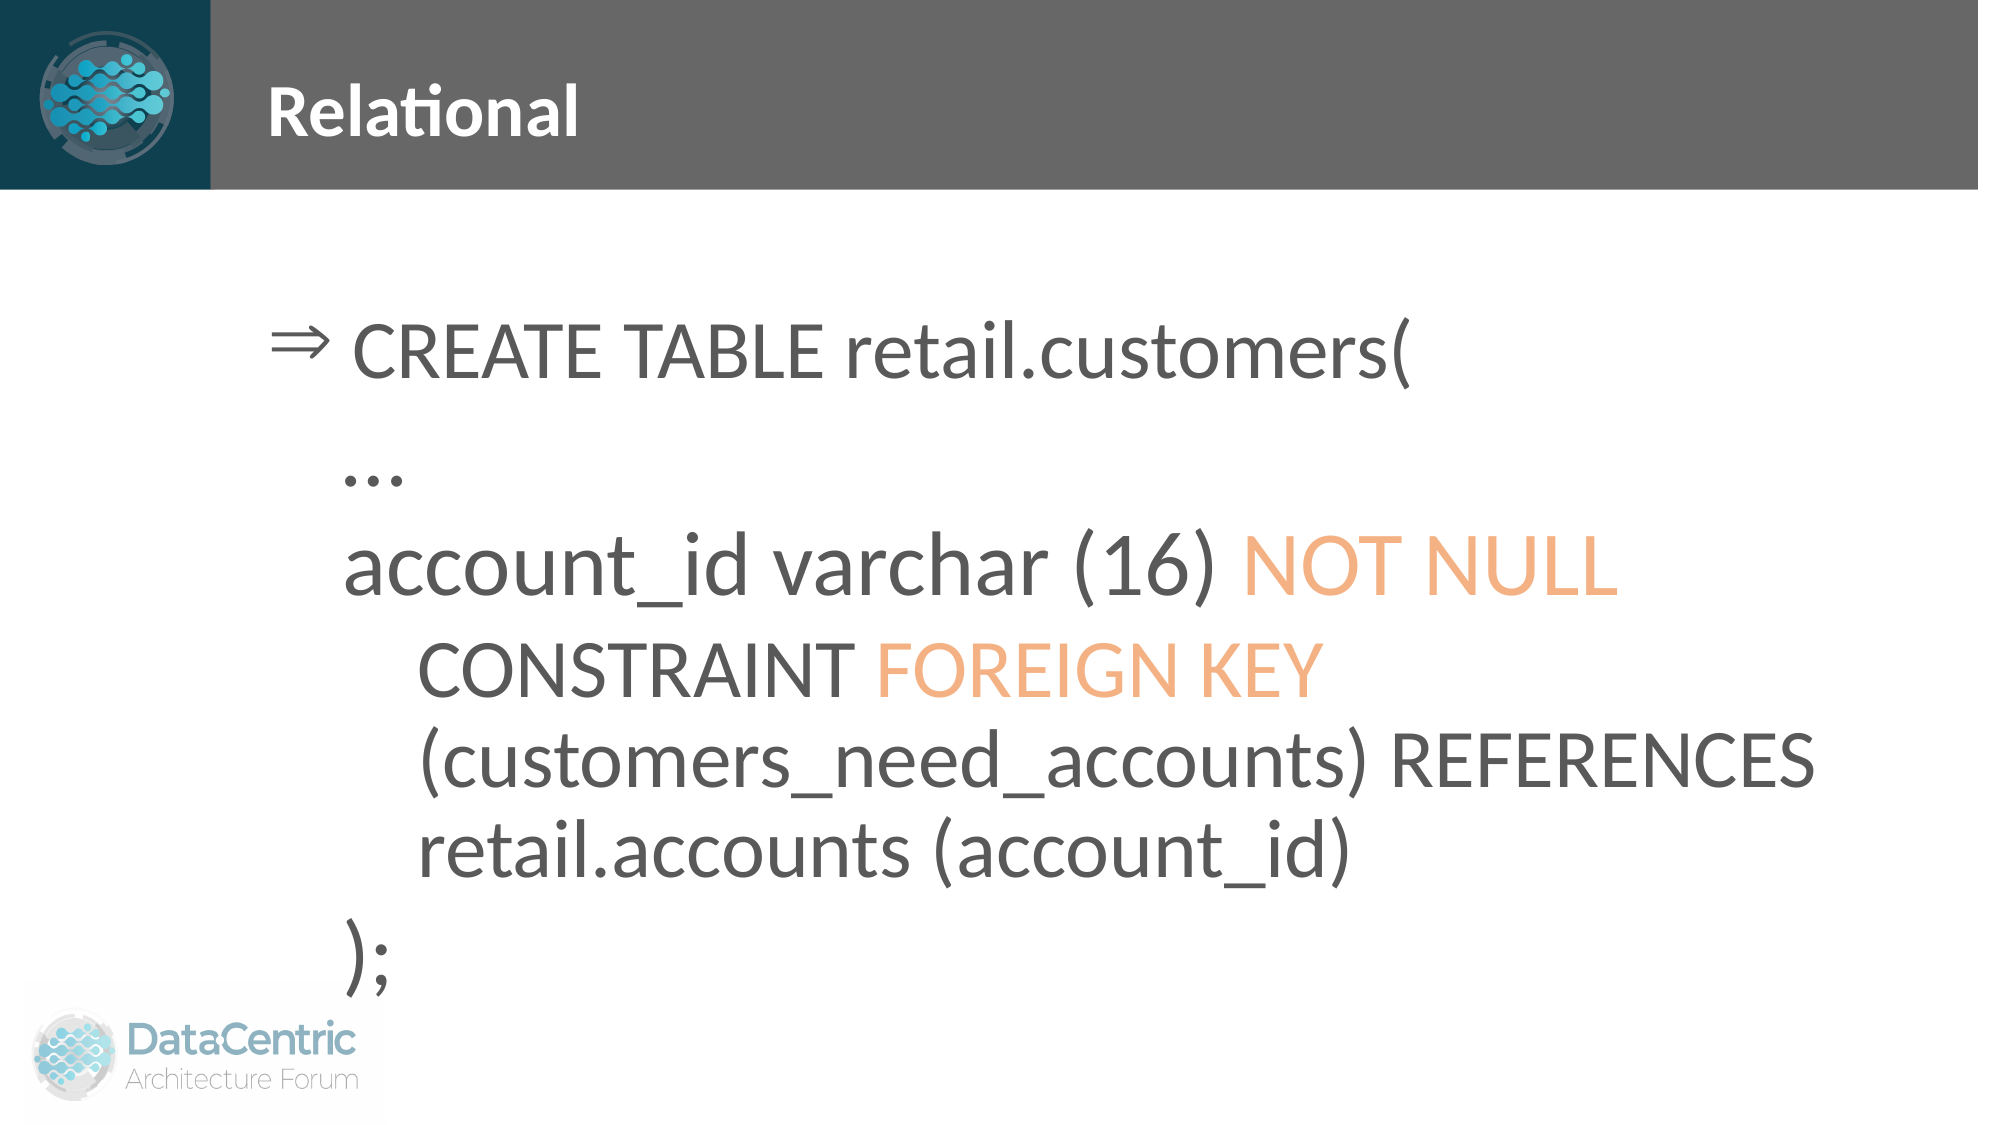

# Relational
 CREATE TABLE retail.customers(
…
account_id varchar (16) NOT NULL
CONSTRAINT FOREIGN KEY (customers_need_accounts) REFERENCES retail.accounts (account_id)
);